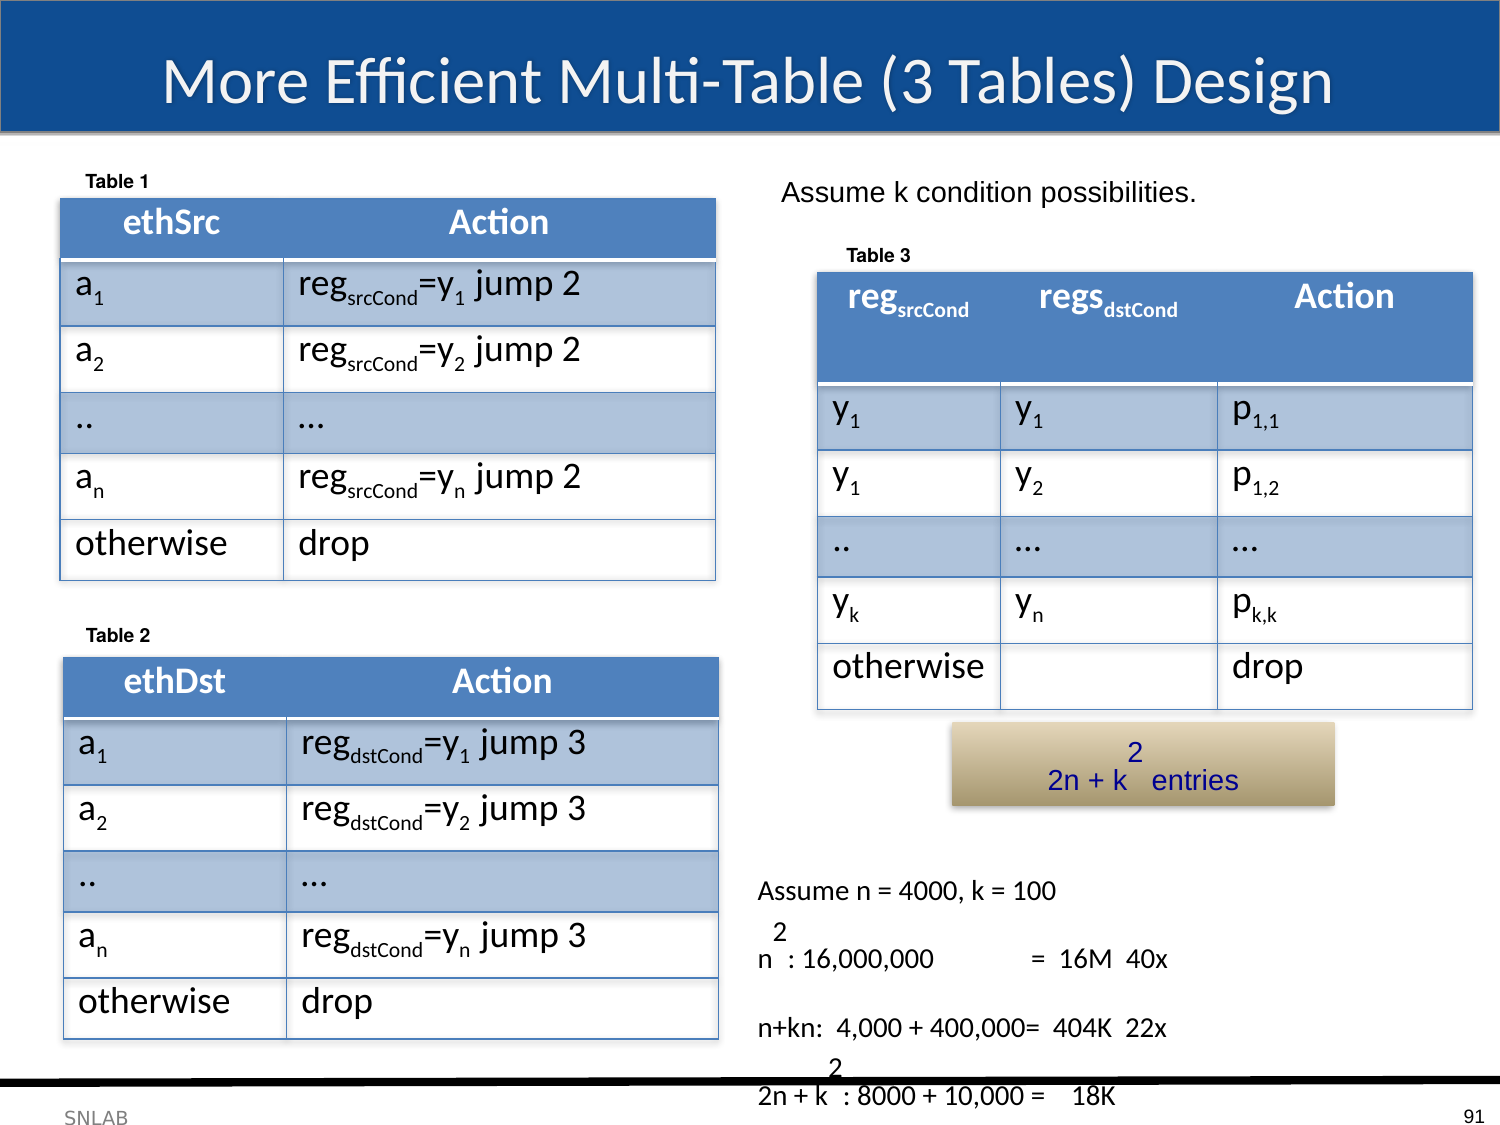

# More Efficient Multi-Table (3 Tables) Design
Assume k condition possibilities.
Table 1
| ethSrc | Action |
| --- | --- |
| a1 | regsrcCond=y1 jump 2 |
| a2 | regsrcCond=y2 jump 2 |
| .. | … |
| an | regsrcCond=yn jump 2 |
| otherwise | drop |
Table 3
| regsrcCond | regsdstCond | Action |
| --- | --- | --- |
| y1 | y1 | p1,1 |
| y1 | y2 | p1,2 |
| .. | … | … |
| yk | yn | pk,k |
| otherwise |  | drop |

Table 2
| ethDst | Action |
| --- | --- |
| a1 | regdstCond=y1 jump 3 |
| a2 | regdstCond=y2 jump 3 |
| .. | … |
| an | regdstCond=yn jump 3 |
| otherwise | drop |
2n + k2 entries
Assume n = 4000, k = 100
n2: 16,000,000               =  16M  40x
n+kn:  4,000 + 400,000=  404K  22x
2n + k2: 8000 + 10,000 =    18K
91